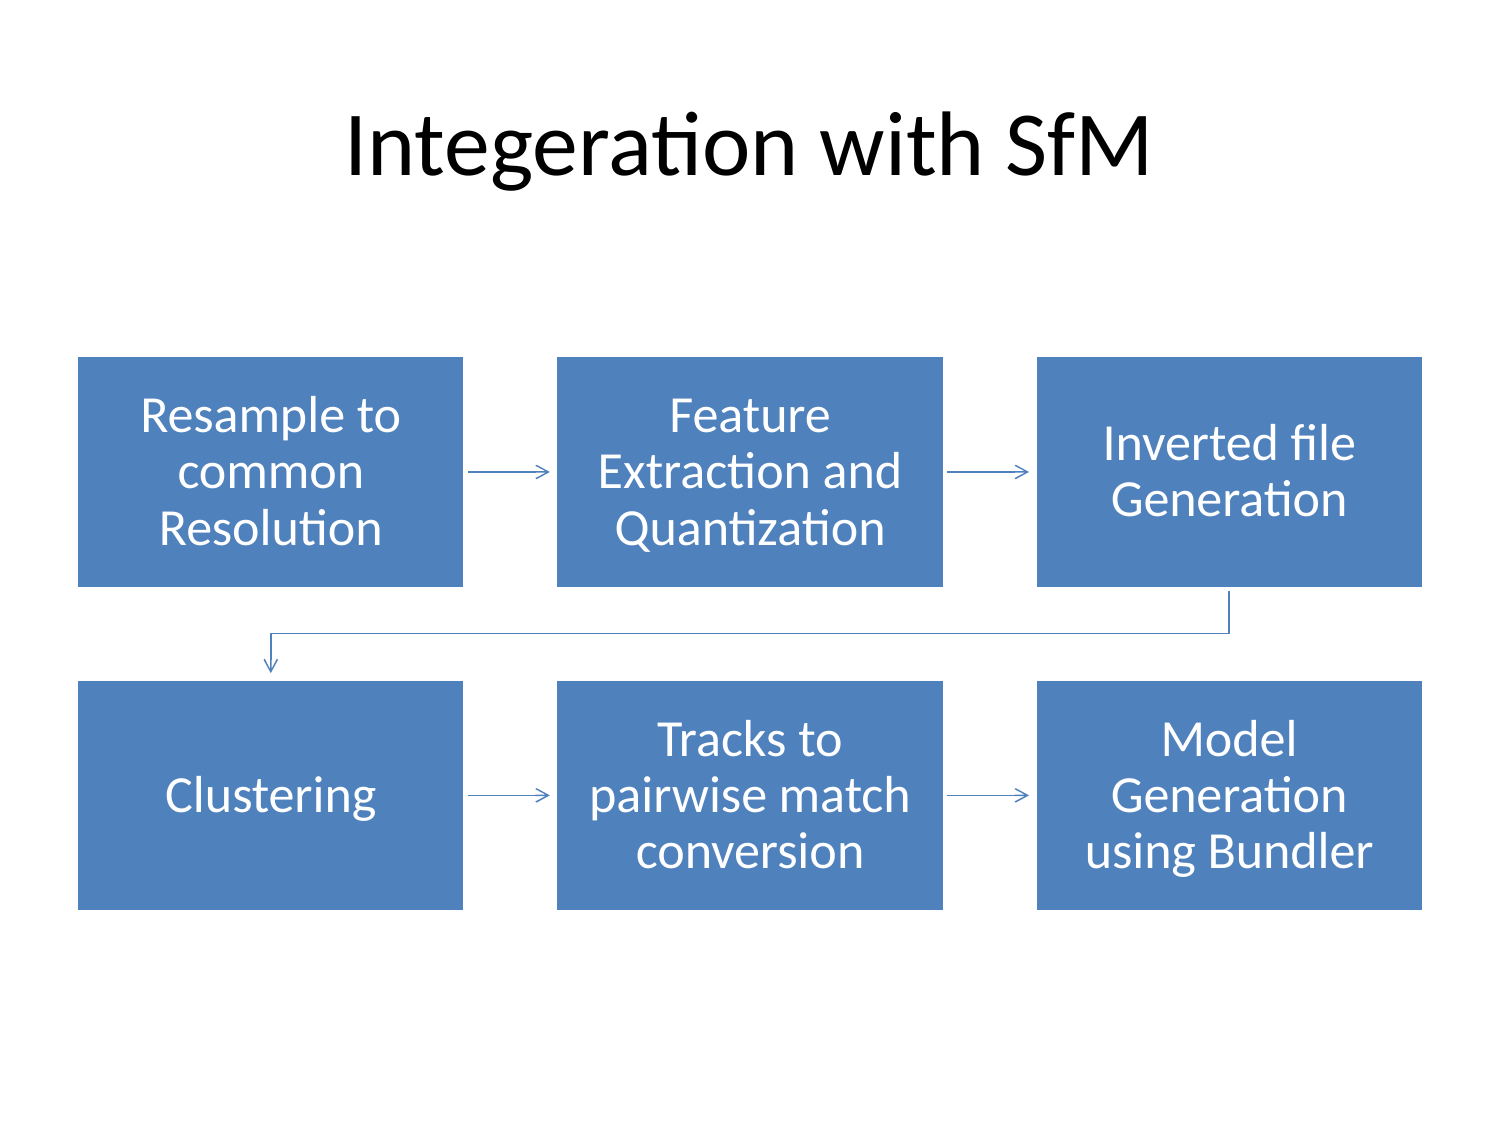

# Integeration with SfM

Resample to common Resolution

Feature Extraction and Quantization

Inverted file Generation

Clustering

Tracks to pairwise match conversion
Model Generation using Bundler